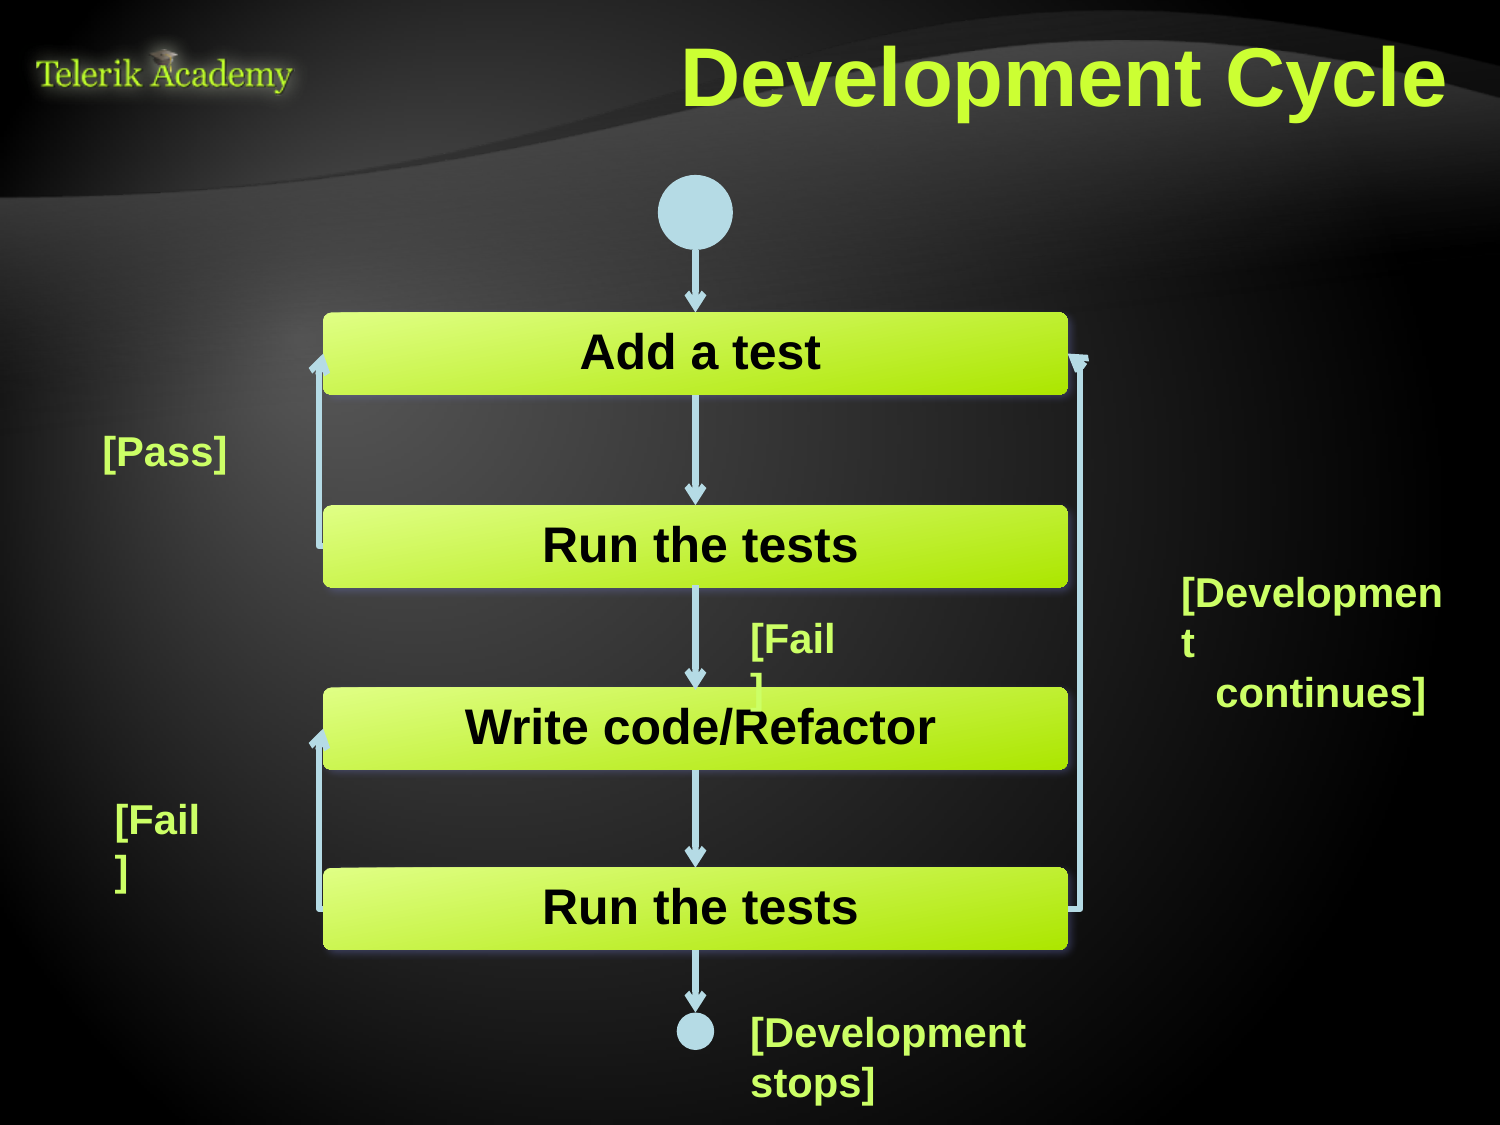

# Development Cycle

Add a test
[Pass]

Run the tests
[Development
   continues]
[Fail]

Write code/Refactor
[Fail]

Run the tests
[Development stops]